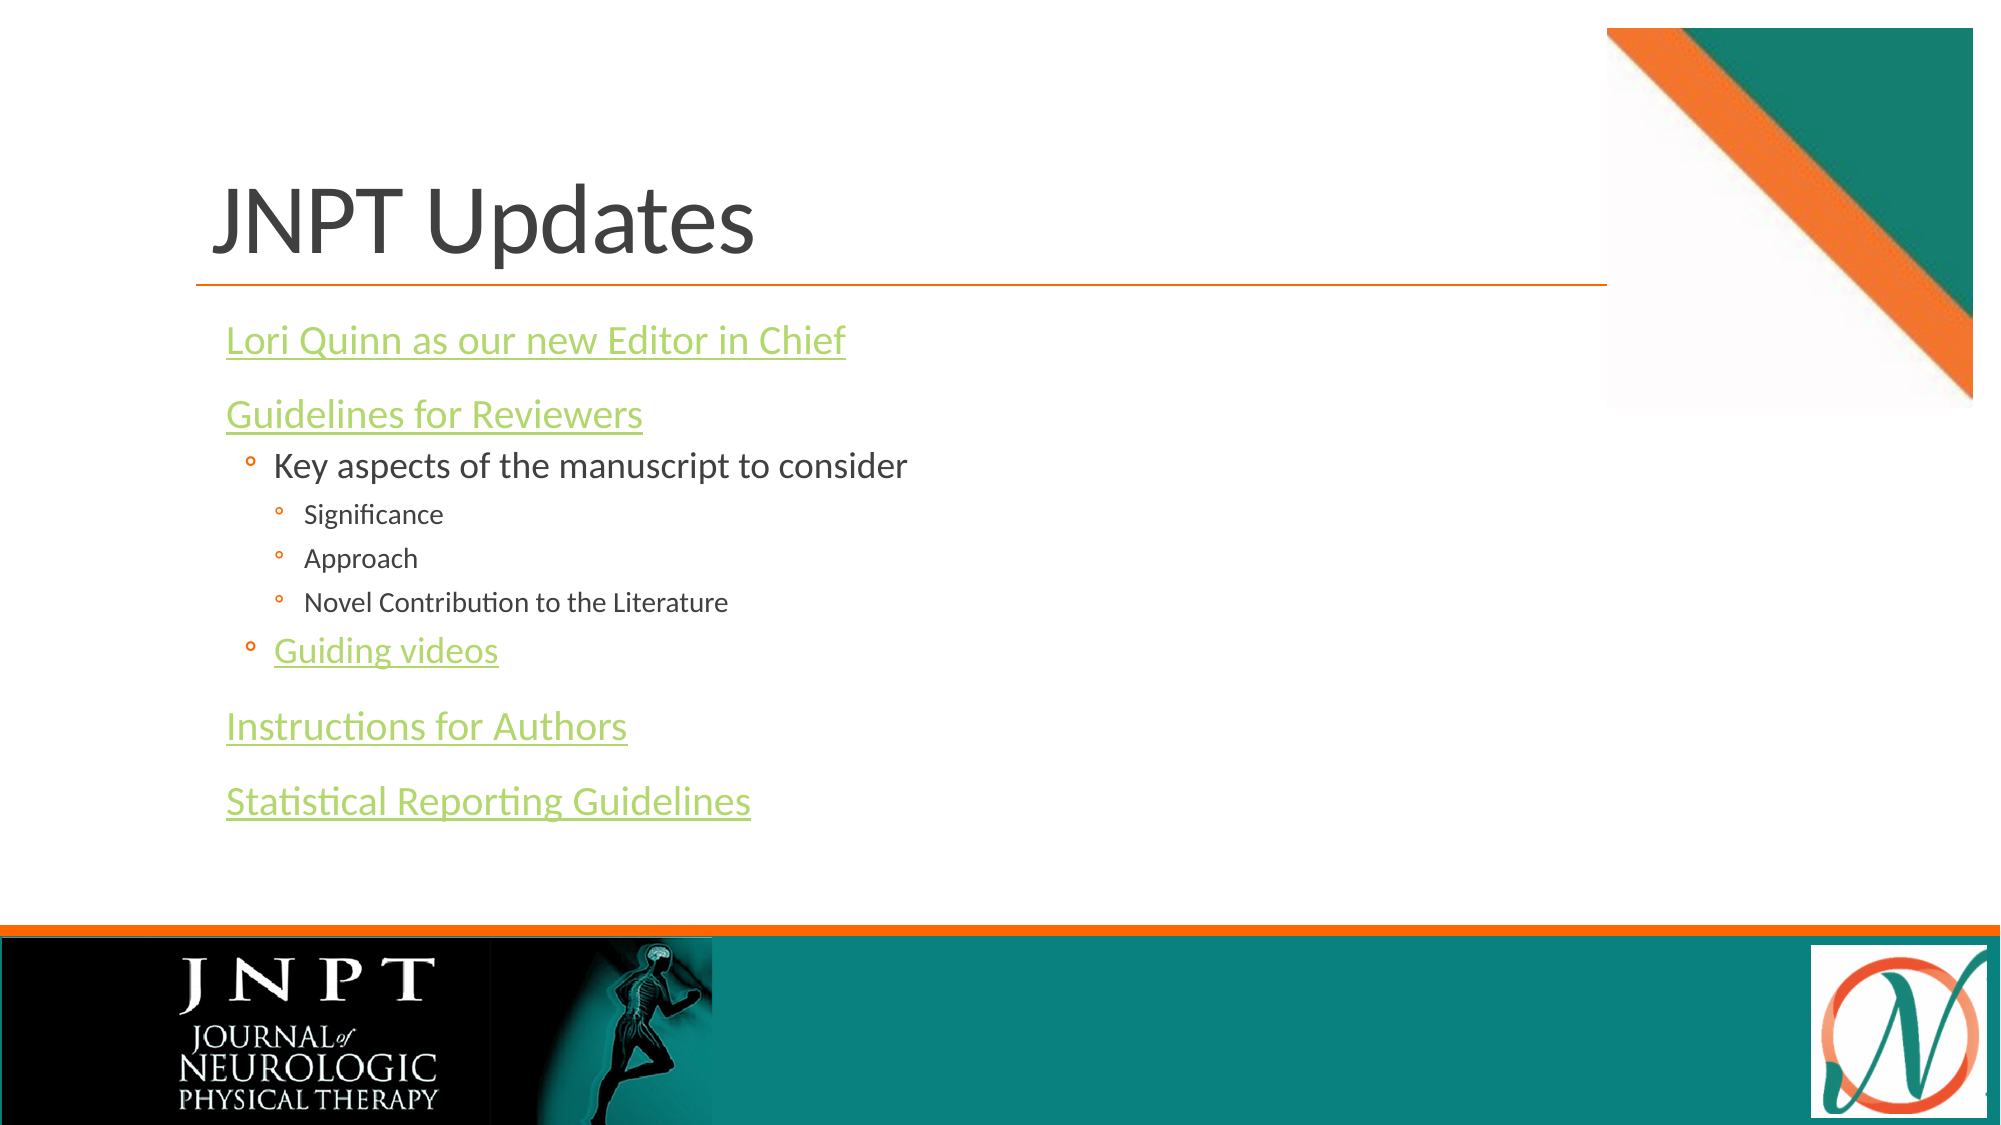

# JNPT Updates
Lori Quinn as our new Editor in Chief
Guidelines for Reviewers
Key aspects of the manuscript to consider
Significance
Approach
Novel Contribution to the Literature
Guiding videos
Instructions for Authors
Statistical Reporting Guidelines